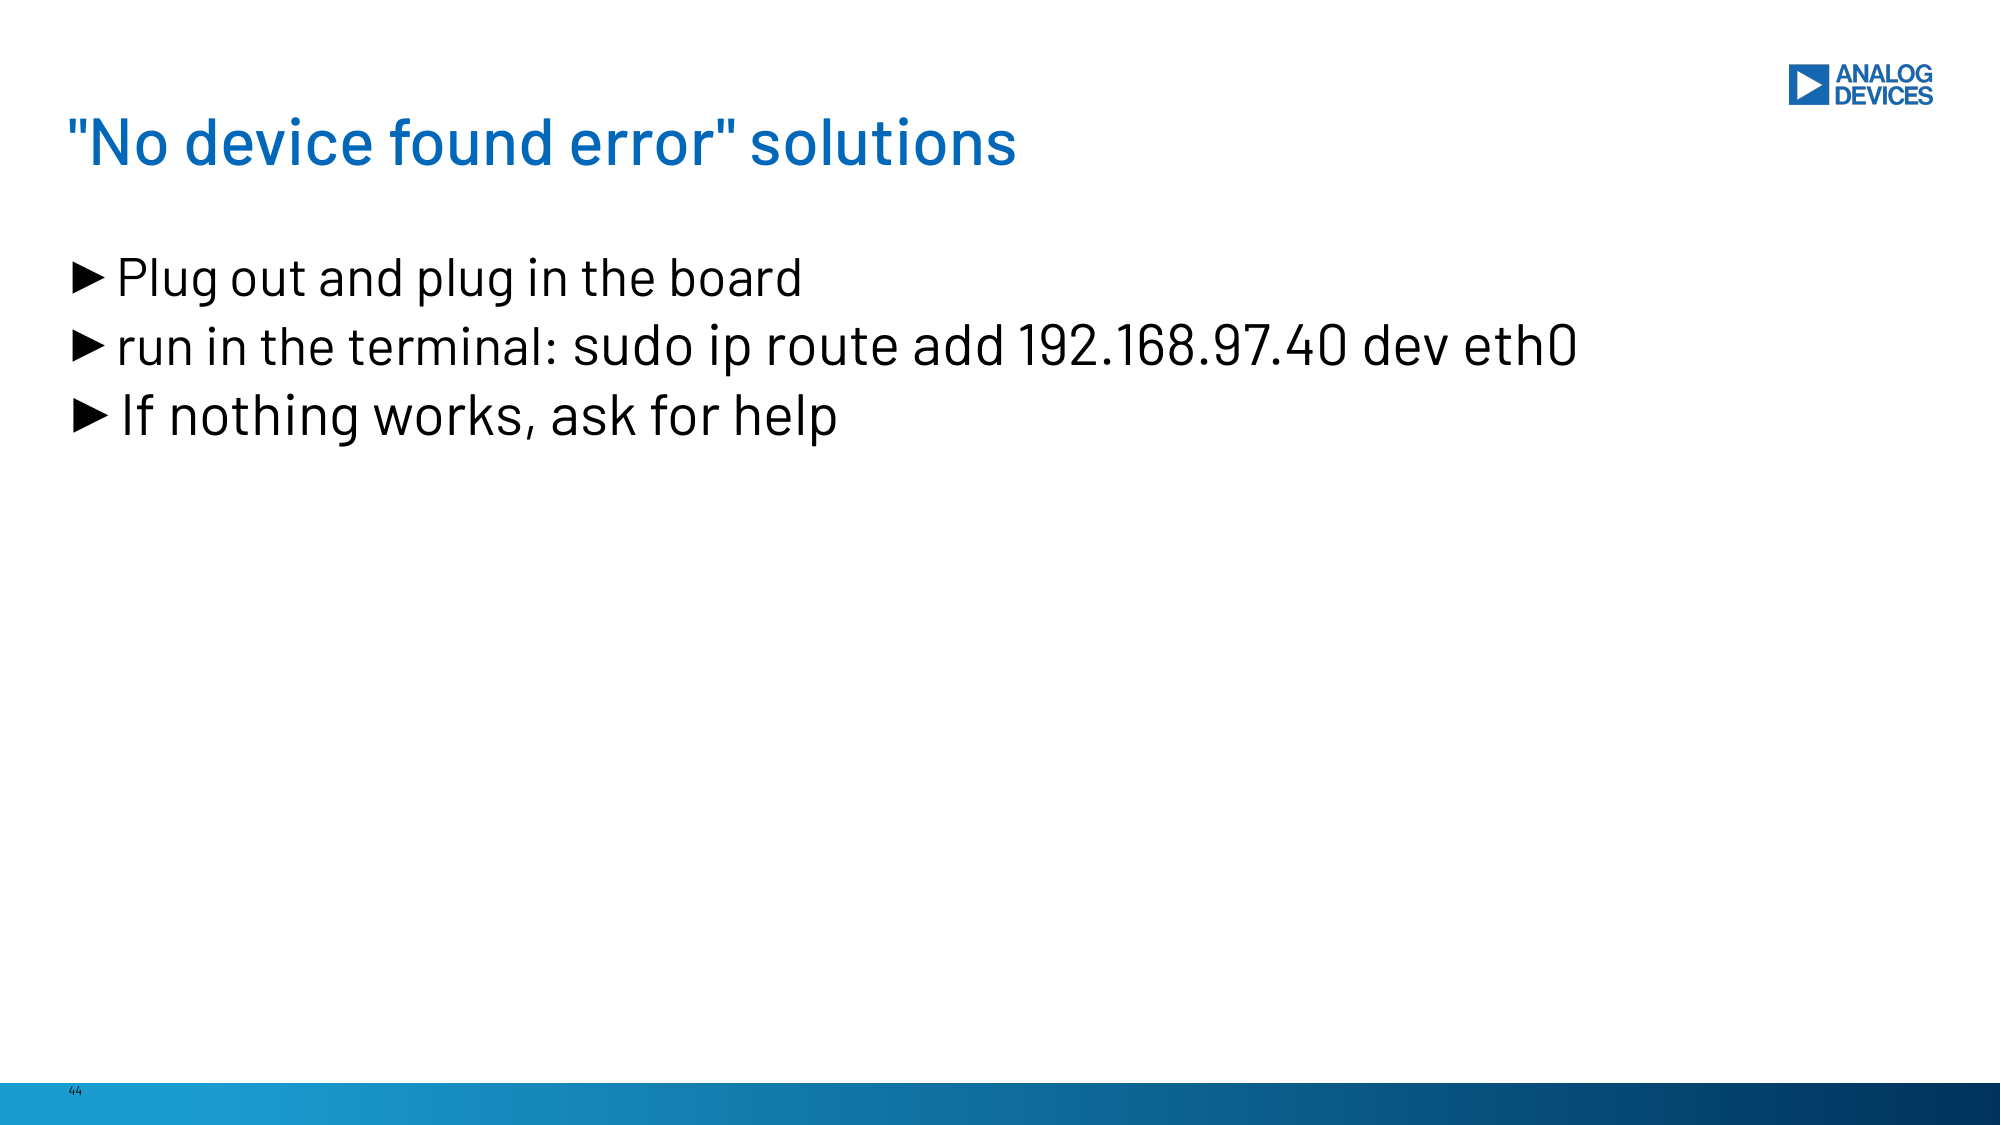

# "No device found error" solutions
Plug out and plug in the board
run in the terminal: sudo ip route add 192.168.97.40 dev eth0
If nothing works, ask for help
44